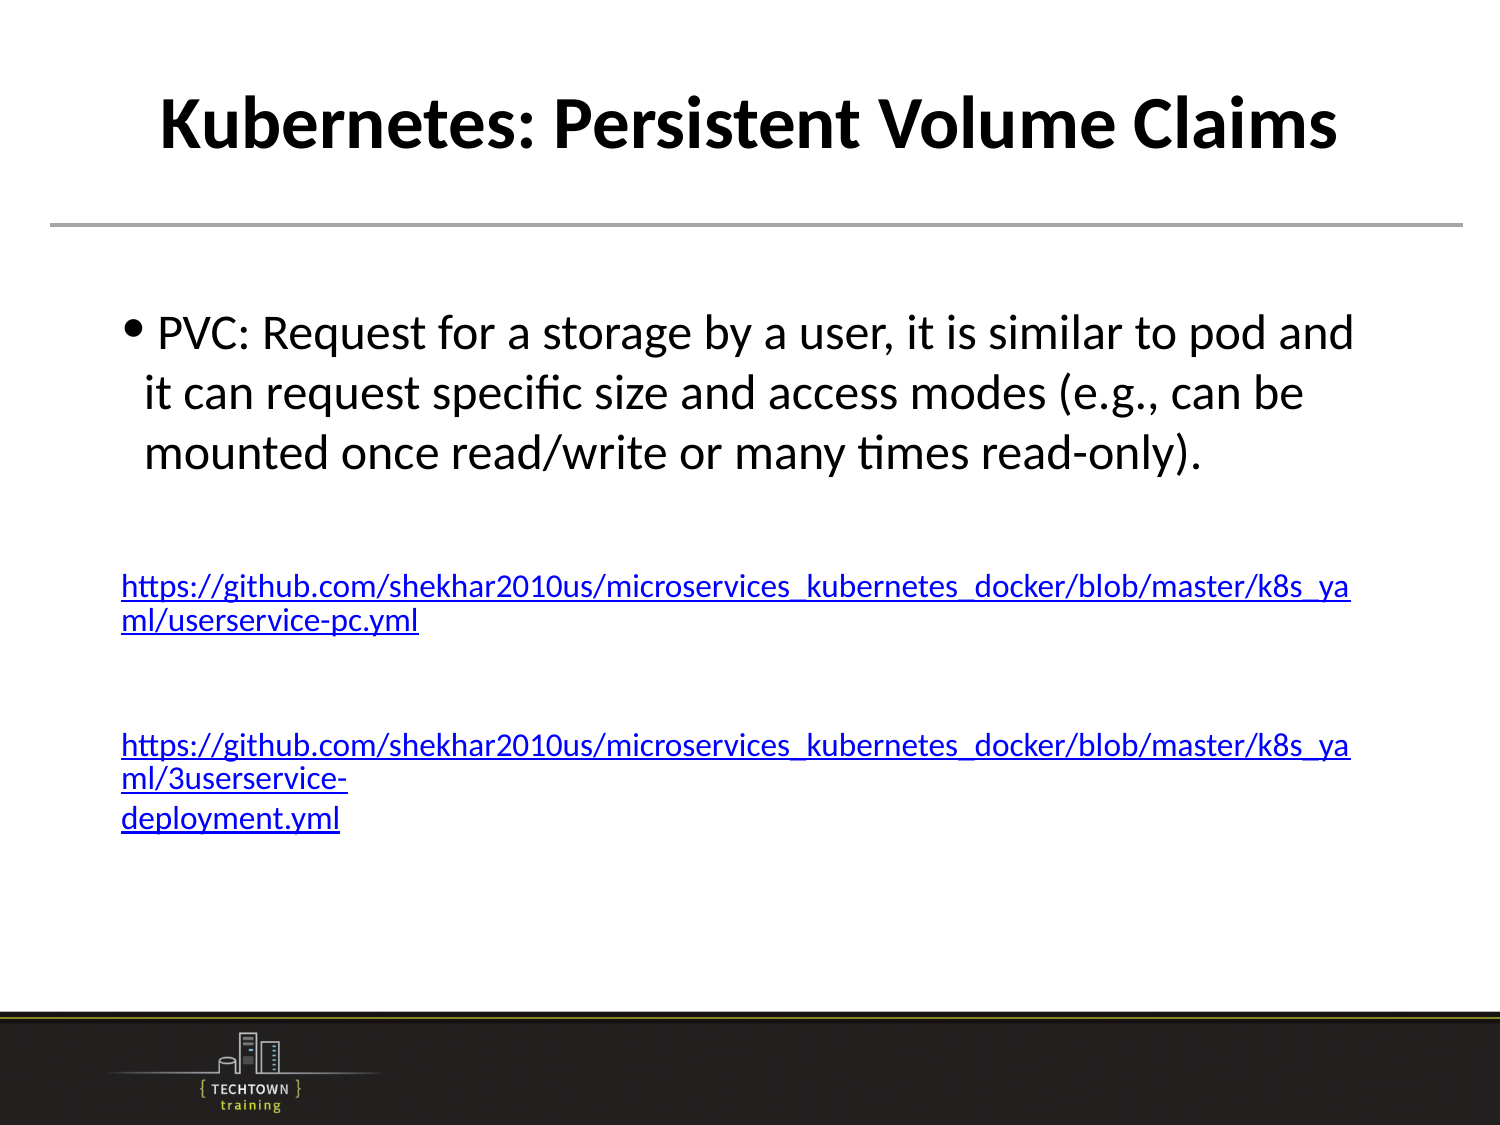

# Kubernetes: Persistent Volume Claims
 PVC: Request for a storage by a user, it is similar to pod and it can request specific size and access modes (e.g., can be mounted once read/write or many times read-only).

https://github.com/shekhar2010us/microservices_kubernetes_docker/blob/master/k8s_yaml/userservice-pc.yml

https://github.com/shekhar2010us/microservices_kubernetes_docker/blob/master/k8s_yaml/3userservice-deployment.yml